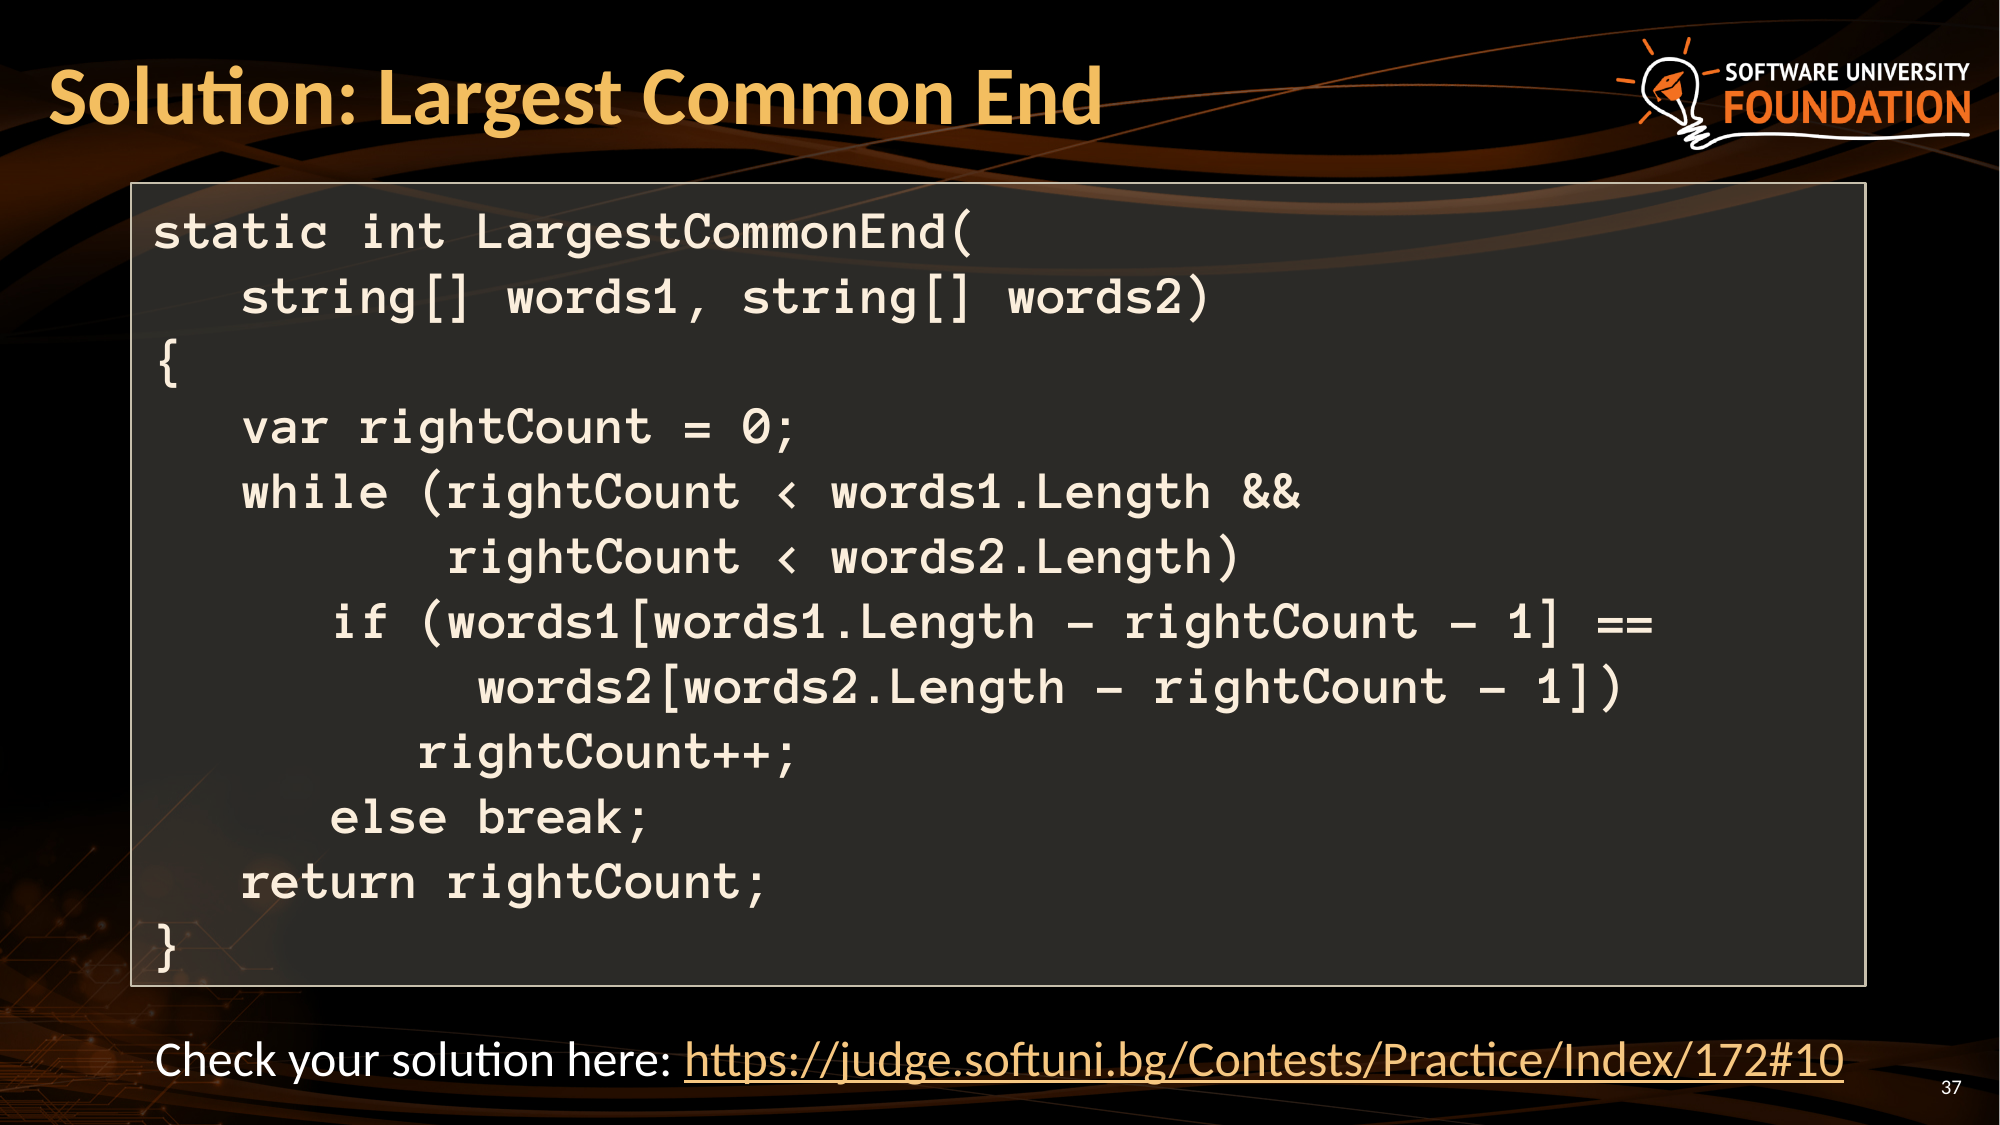

# Solution: Largest Common End
static int LargestCommonEnd(
   string[] words1, string[] words2)
{
   var rightCount = 0;
   while (rightCount < words1.Length &&
          rightCount < words2.Length)
      if (words1[words1.Length - rightCount - 1] ==
           words2[words2.Length - rightCount - 1])
         rightCount++;
      else break;
   return rightCount;
}
Check your solution here: https://judge.softuni.bg/Contests/Practice/Index/172#10
37